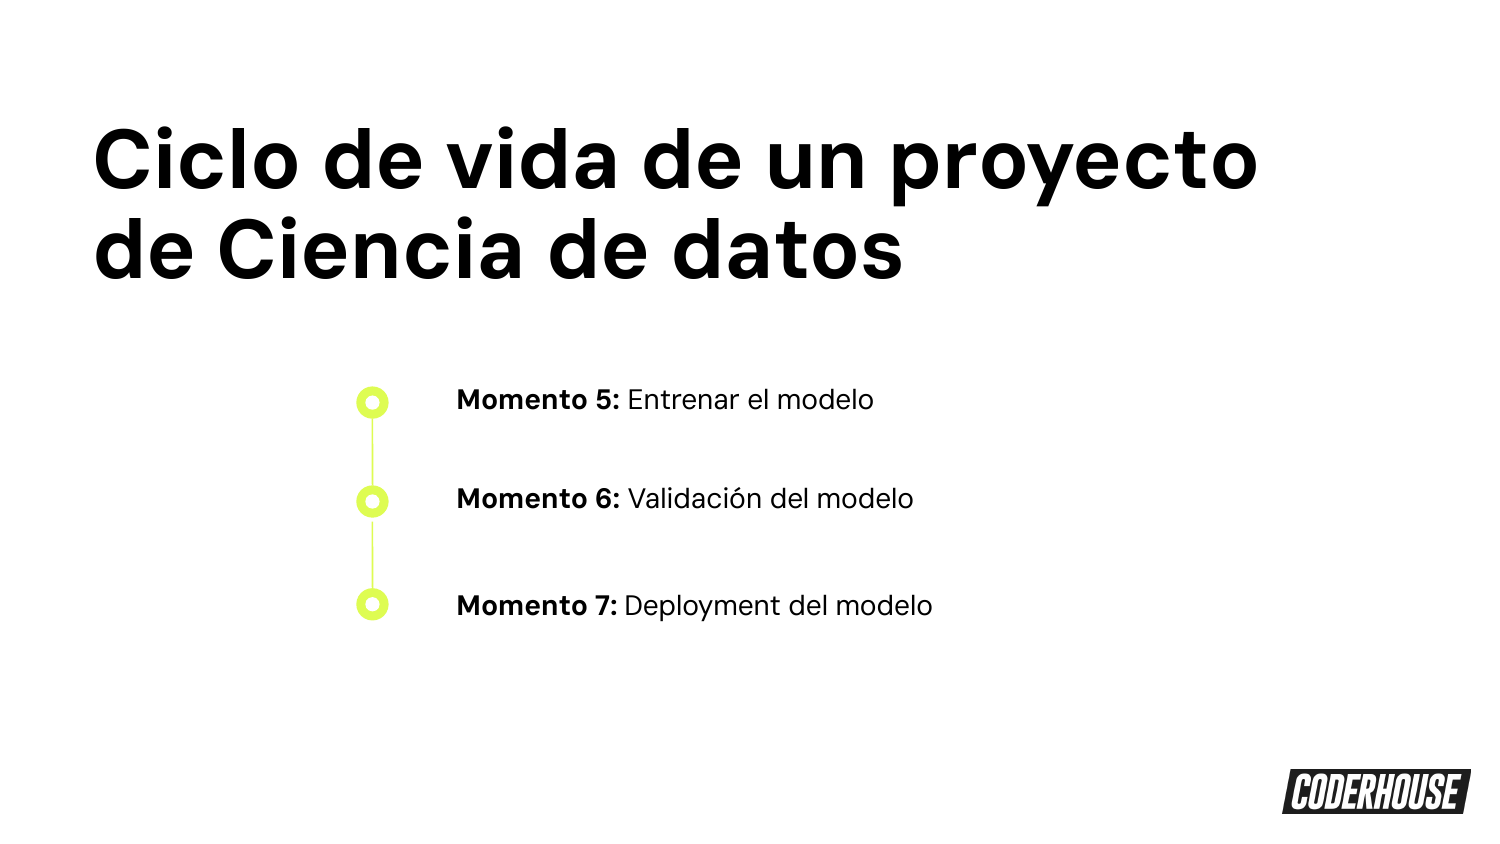

Ciclo de vida de un proyecto
de Ciencia de datos

Momento 5: Entrenar el modelo

Momento 6: Validación del modelo

Momento 7: Deployment del modelo